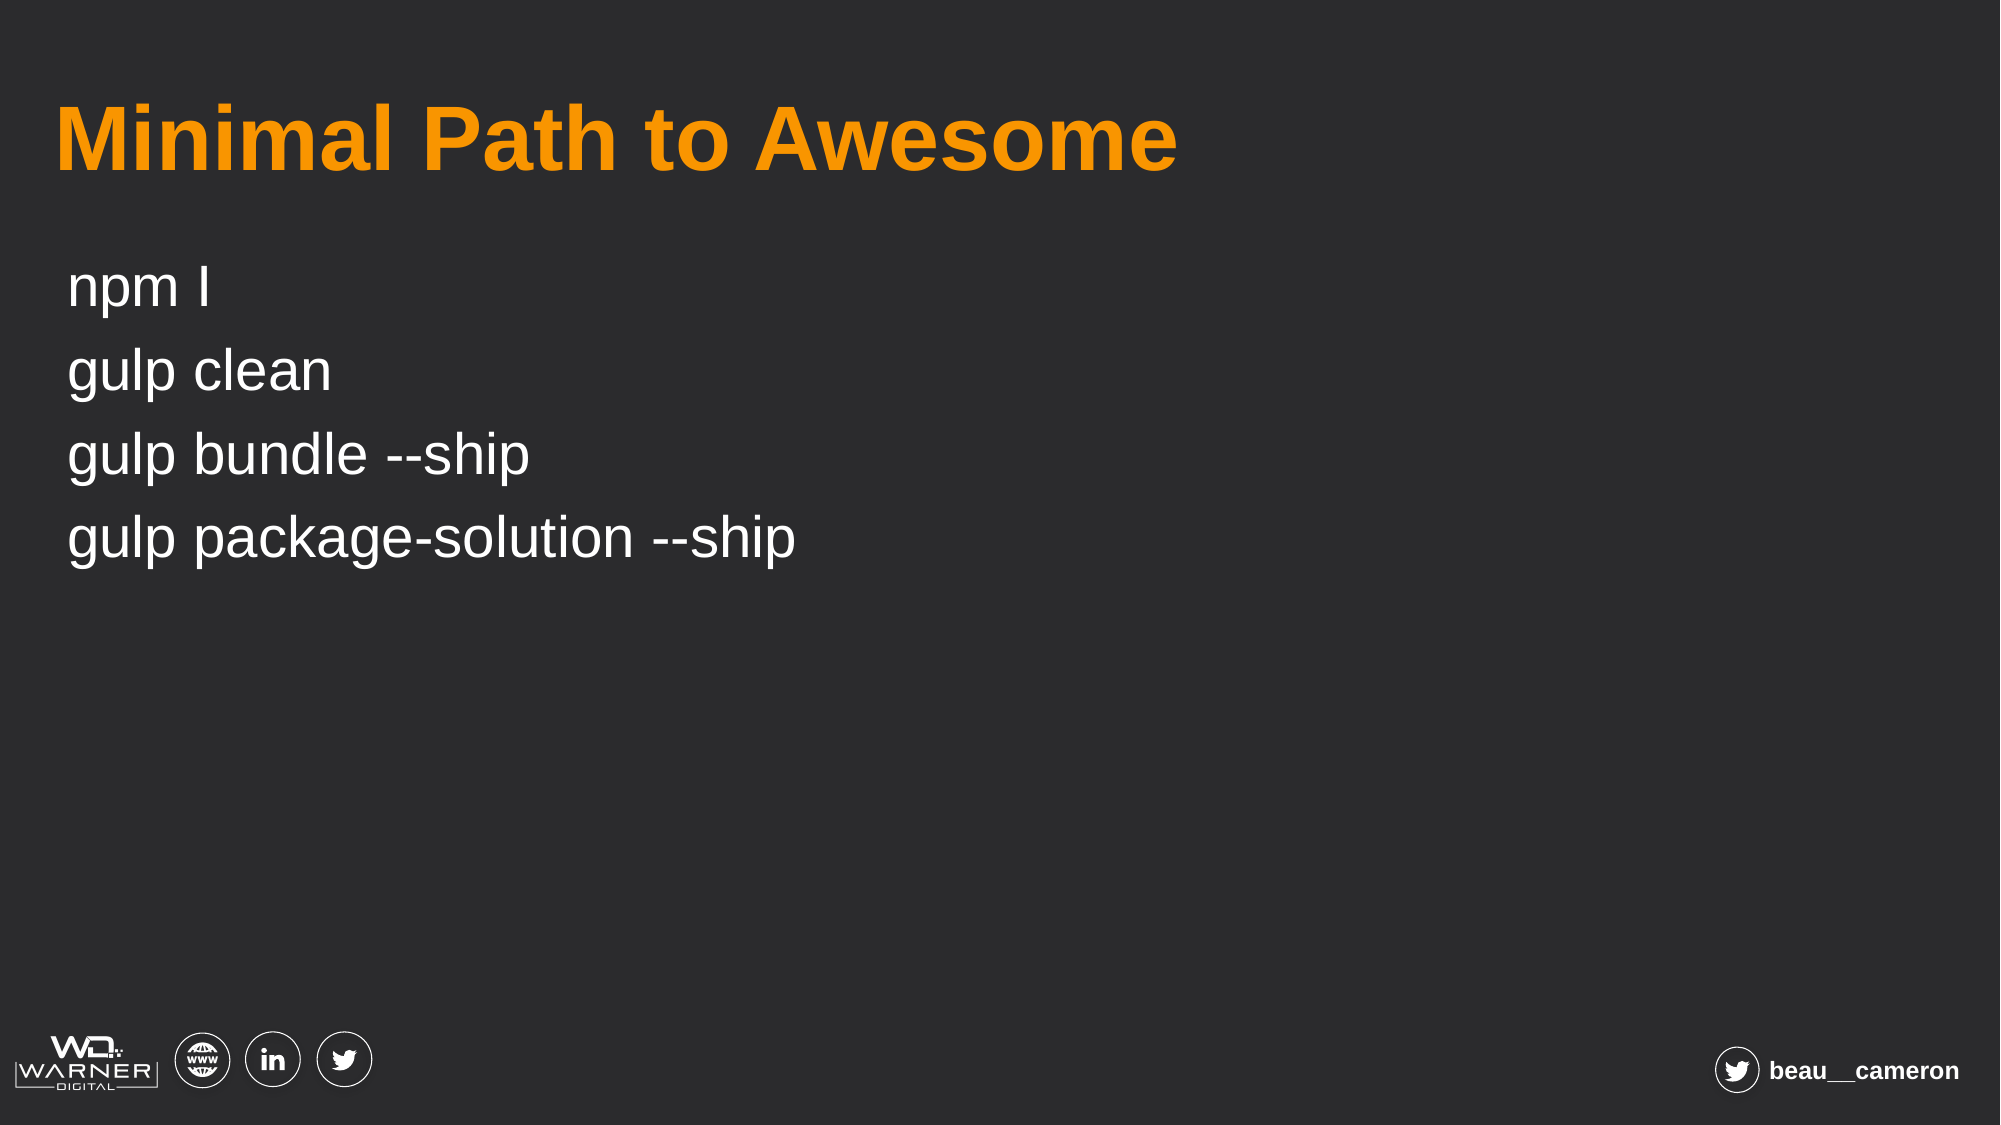

Minimal Path to Awesome
npm I
gulp clean
gulp bundle --ship
gulp package-solution --ship